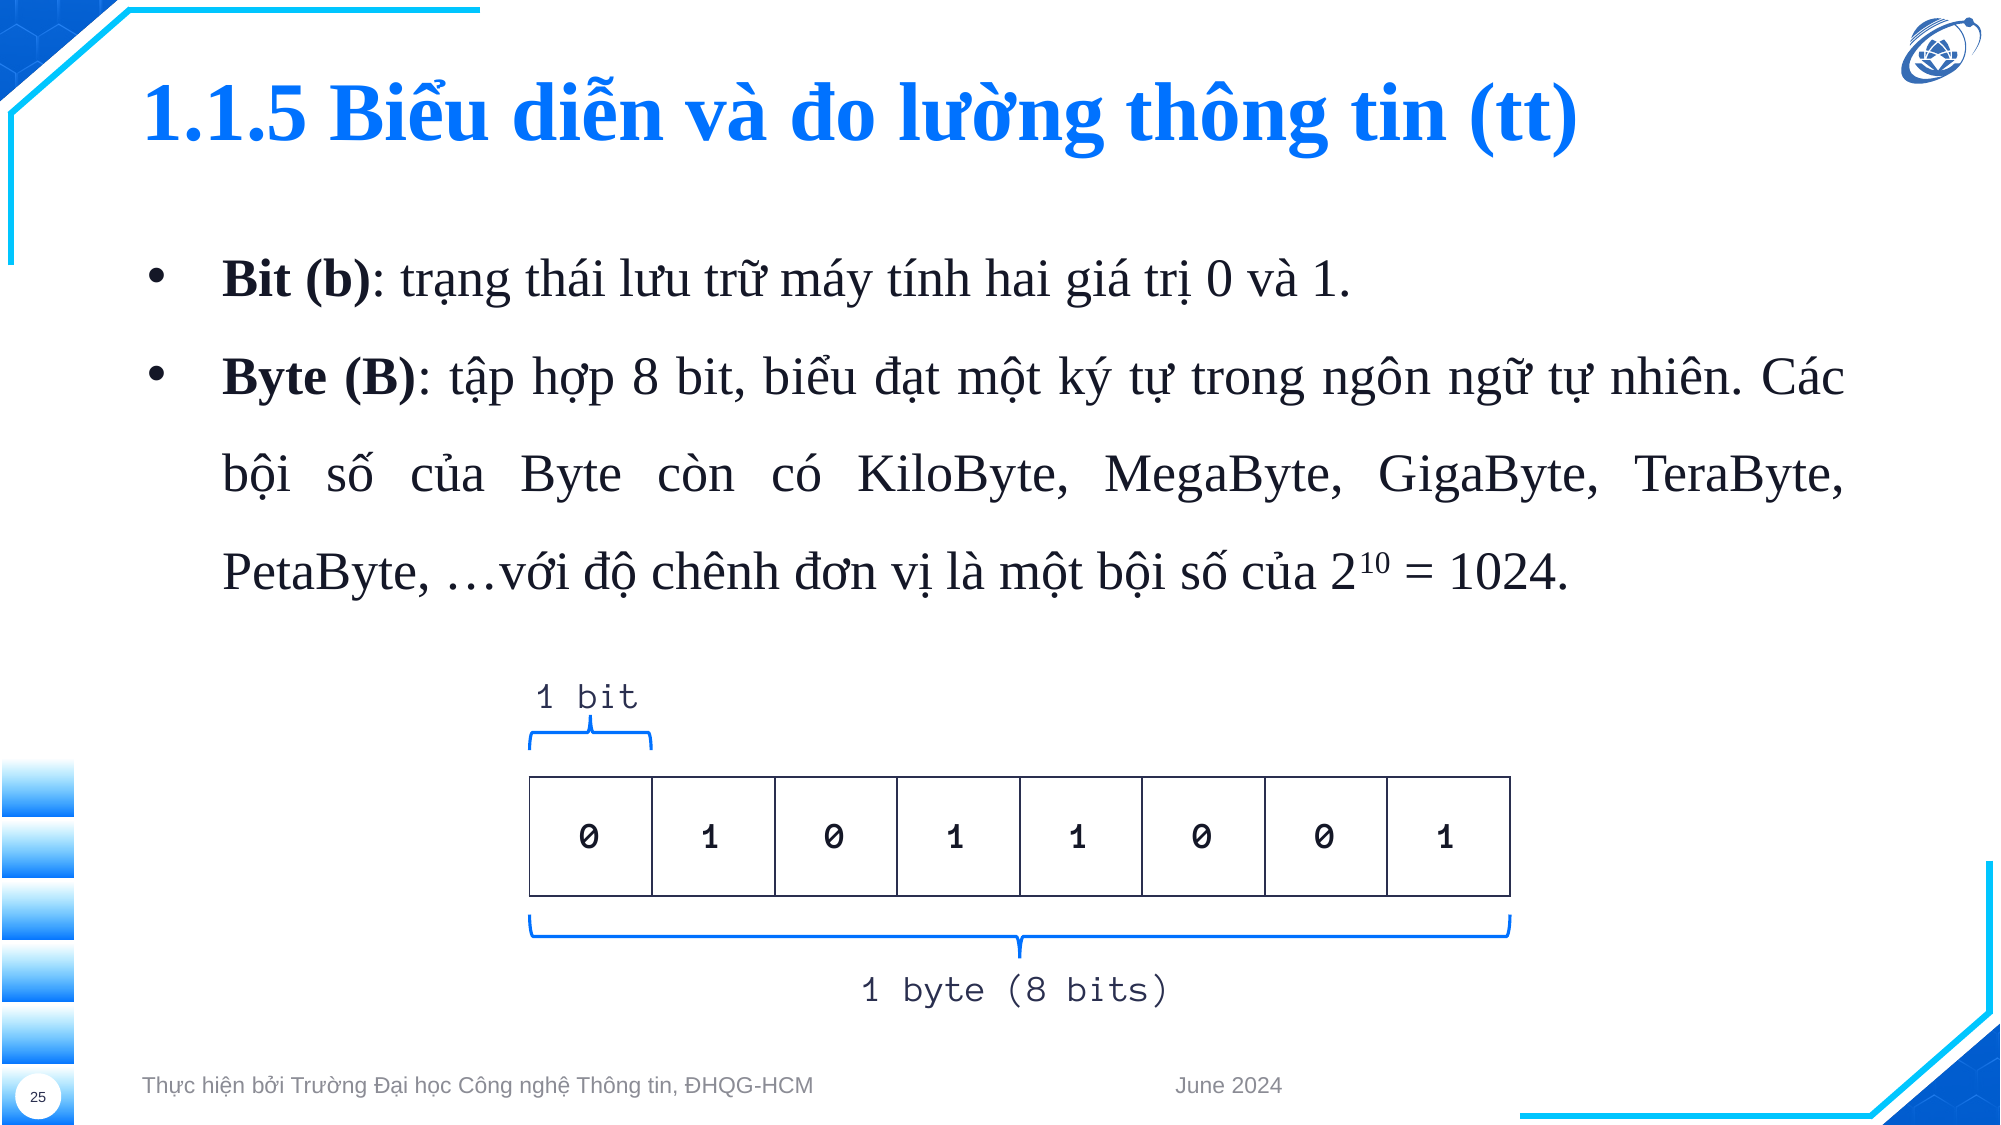

# 1.1.5 Biểu diễn và đo lường thông tin (tt)
Bit (b): trạng thái lưu trữ máy tính hai giá trị 0 và 1.
Byte (B): tập hợp 8 bit, biểu đạt một ký tự trong ngôn ngữ tự nhiên. Các bội số của Byte còn có KiloByte, MegaByte, GigaByte, TeraByte, PetaByte, …với độ chênh đơn vị là một bội số của 210 = 1024.

1 bit

1 byte (8 bits)
| 0 | 1 | 0 | 1 | 1 | 0 | 0 | 1 |
| --- | --- | --- | --- | --- | --- | --- | --- |
Thực hiện bởi Trường Đại học Công nghệ Thông tin, ĐHQG-HCM
June 2024
25